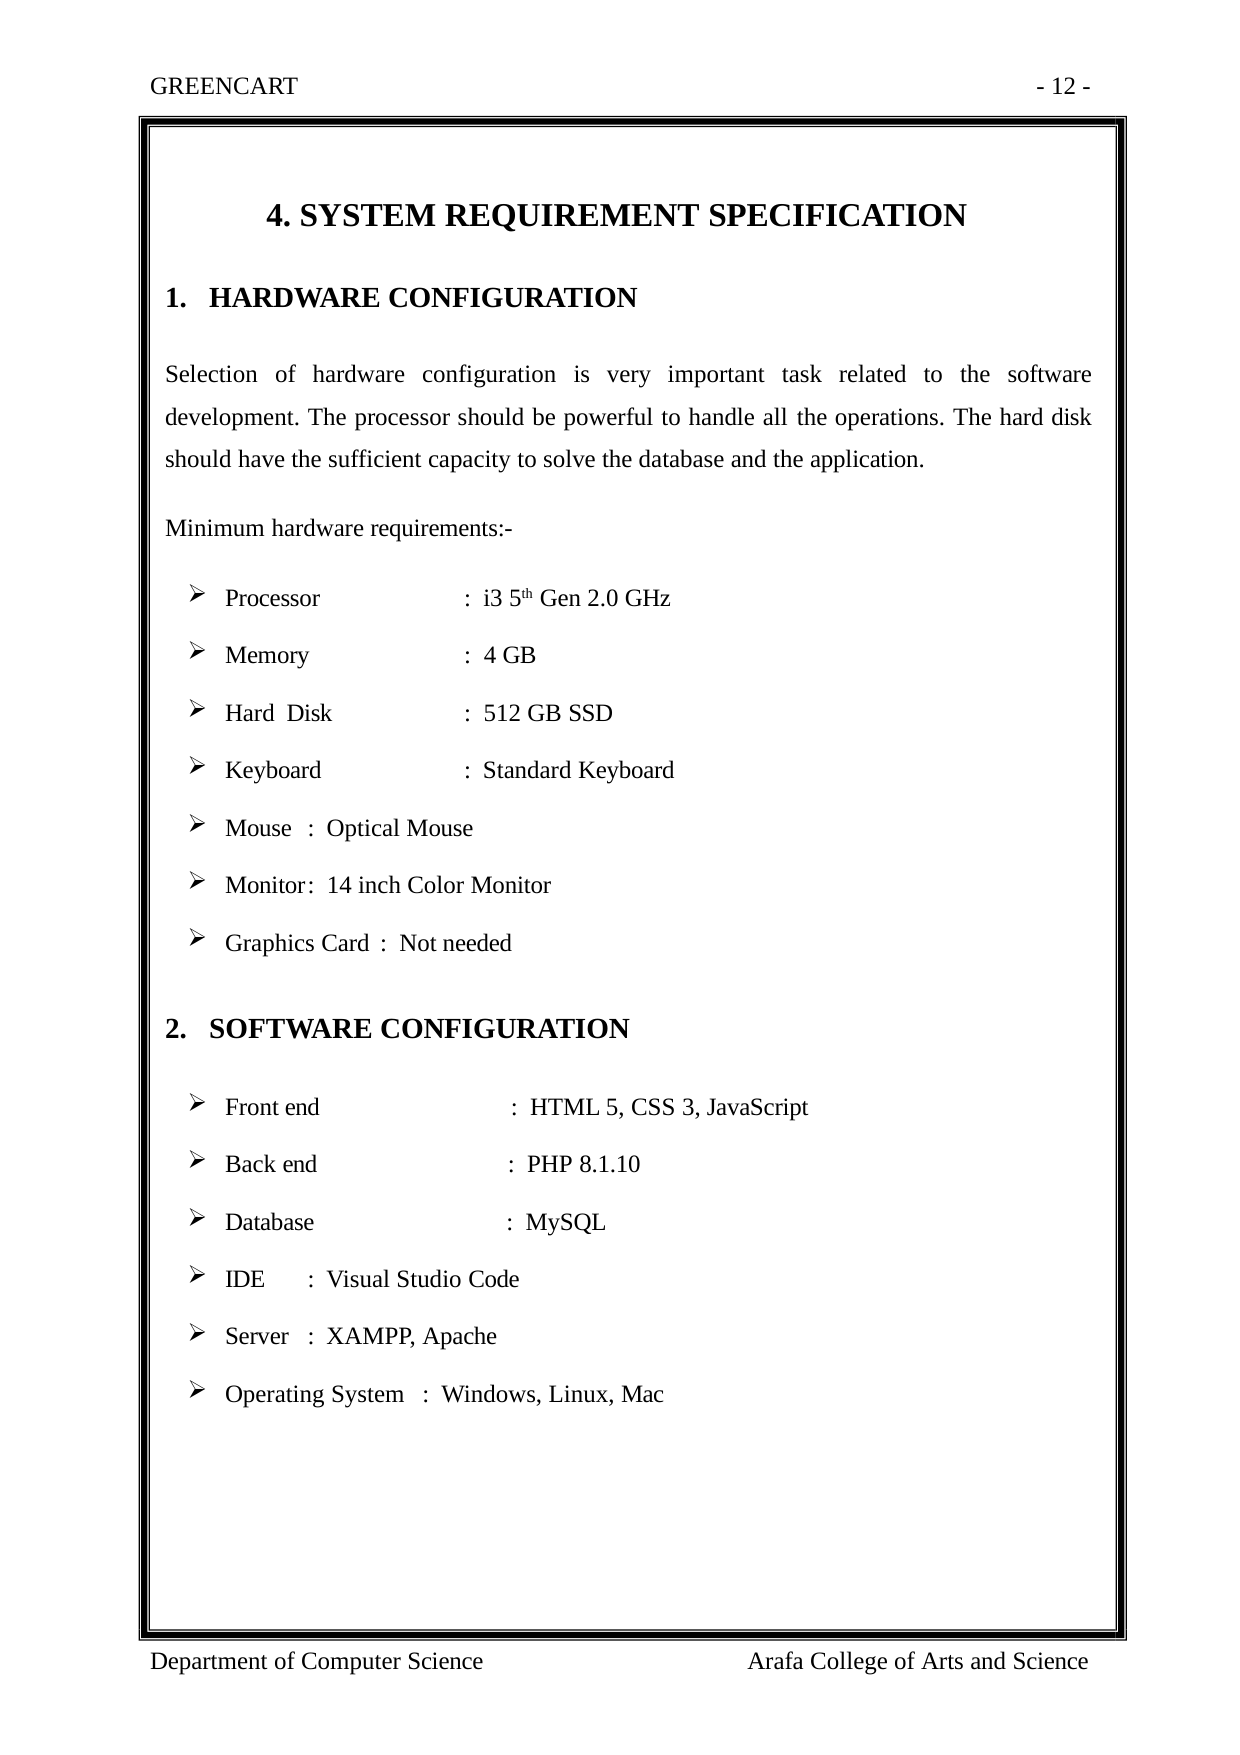

GREENCART
- 12 -

4. SYSTEM REQUIREMENT SPECIFICATION

HARDWARE CONFIGURATION
Selection of hardware configuration is very important task related to the software development. The processor should be powerful to handle all the operations. The hard disk should have the sufficient capacity to solve the database and the application.

Minimum hardware requirements:-

Processor	: i3 5th Gen 2.0 GHz
Memory	: 4 GB
Hard Disk	: 512 GB SSD
Keyboard	: Standard Keyboard
Mouse	: Optical Mouse
Monitor	: 14 inch Color Monitor
Graphics Card : Not needed

SOFTWARE CONFIGURATION

Front end	: HTML 5, CSS 3, JavaScript
Back end	: PHP 8.1.10
Database	: MySQL
IDE	: Visual Studio Code
Server	: XAMPP, Apache
Operating System  : Windows, Linux, Mac
Department of Computer Science
Arafa College of Arts and Science